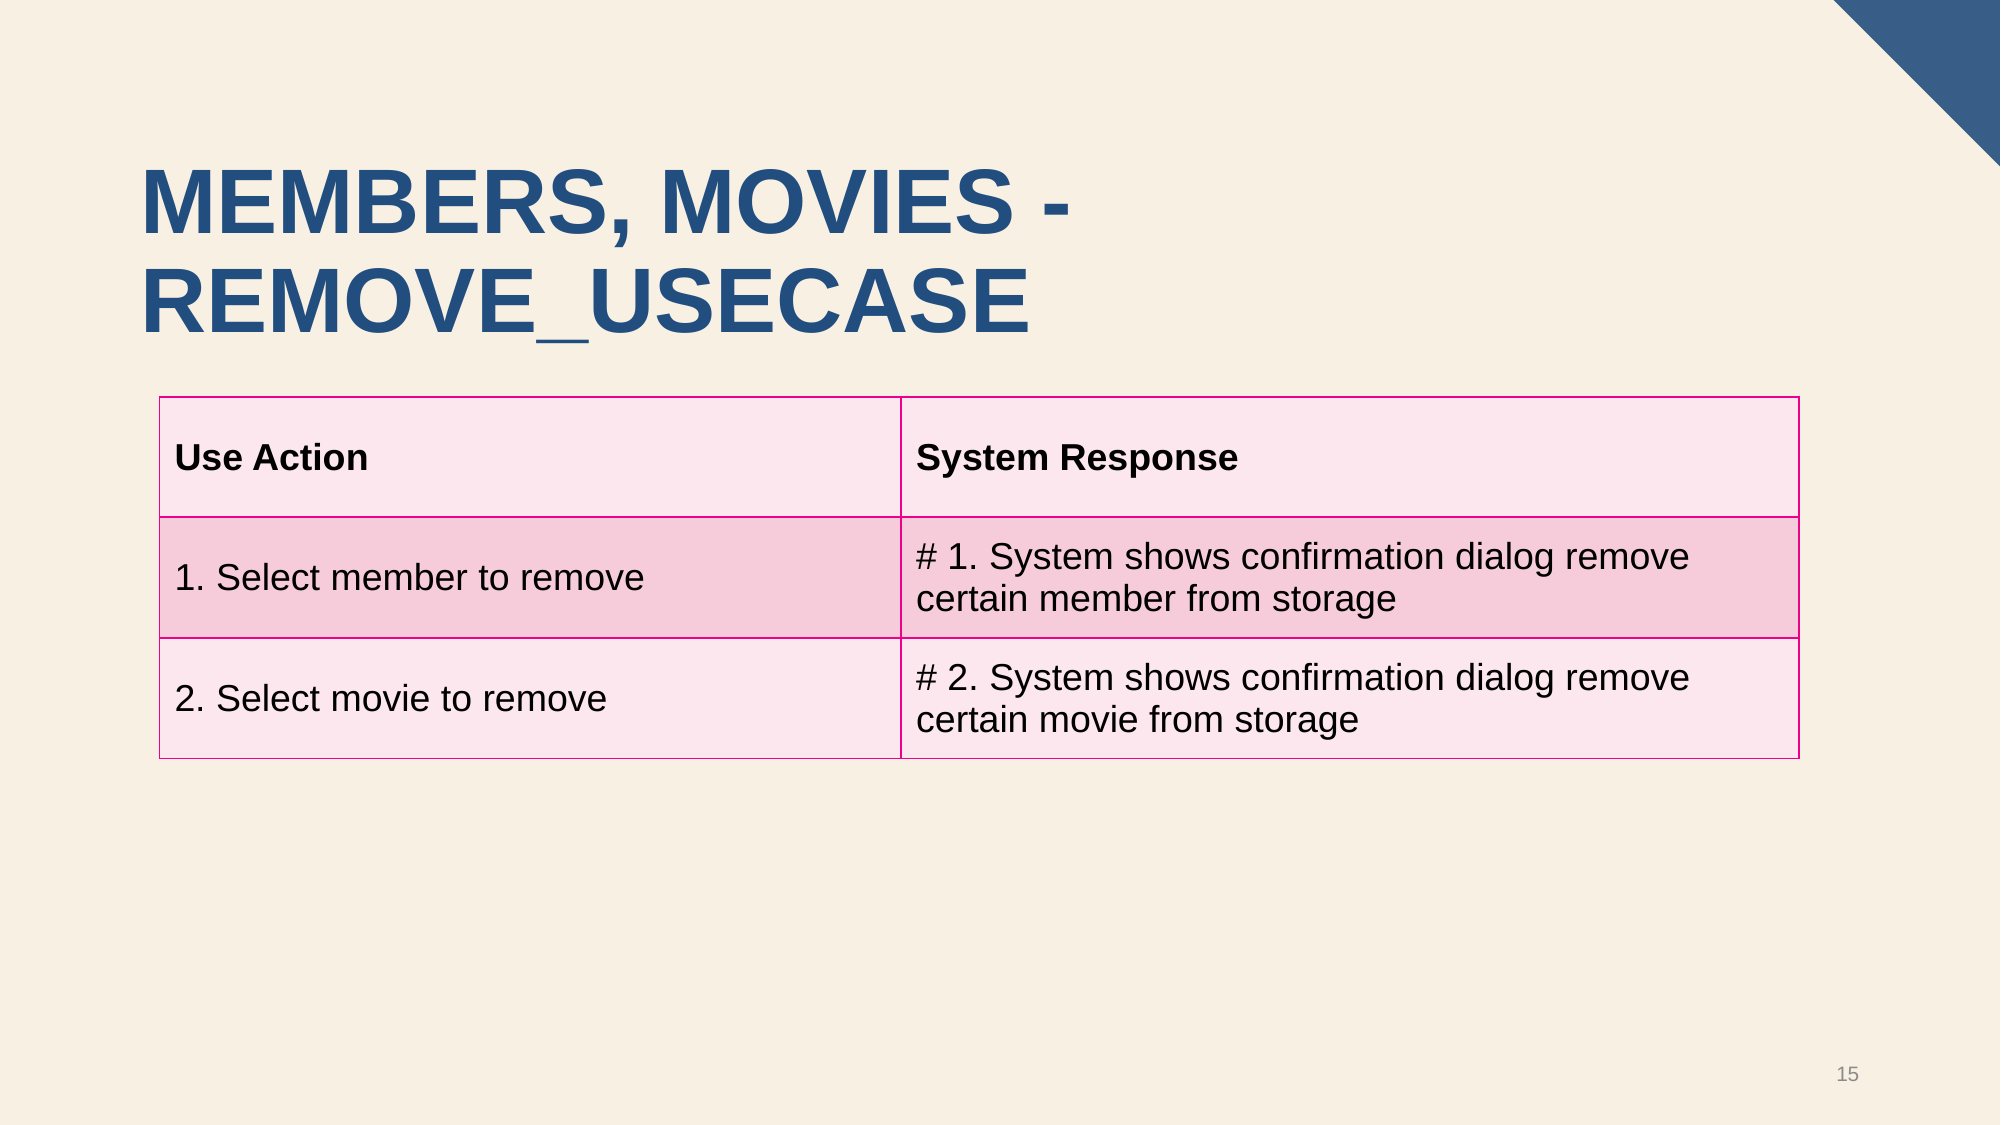

# Members, Movies - REMOVE_USECASE
| Use Action | System Response |
| --- | --- |
| 1. Select member to remove | # 1. System shows confirmation dialog remove certain member from storage |
| 2. Select movie to remove | # 2. System shows confirmation dialog remove certain movie from storage |
15